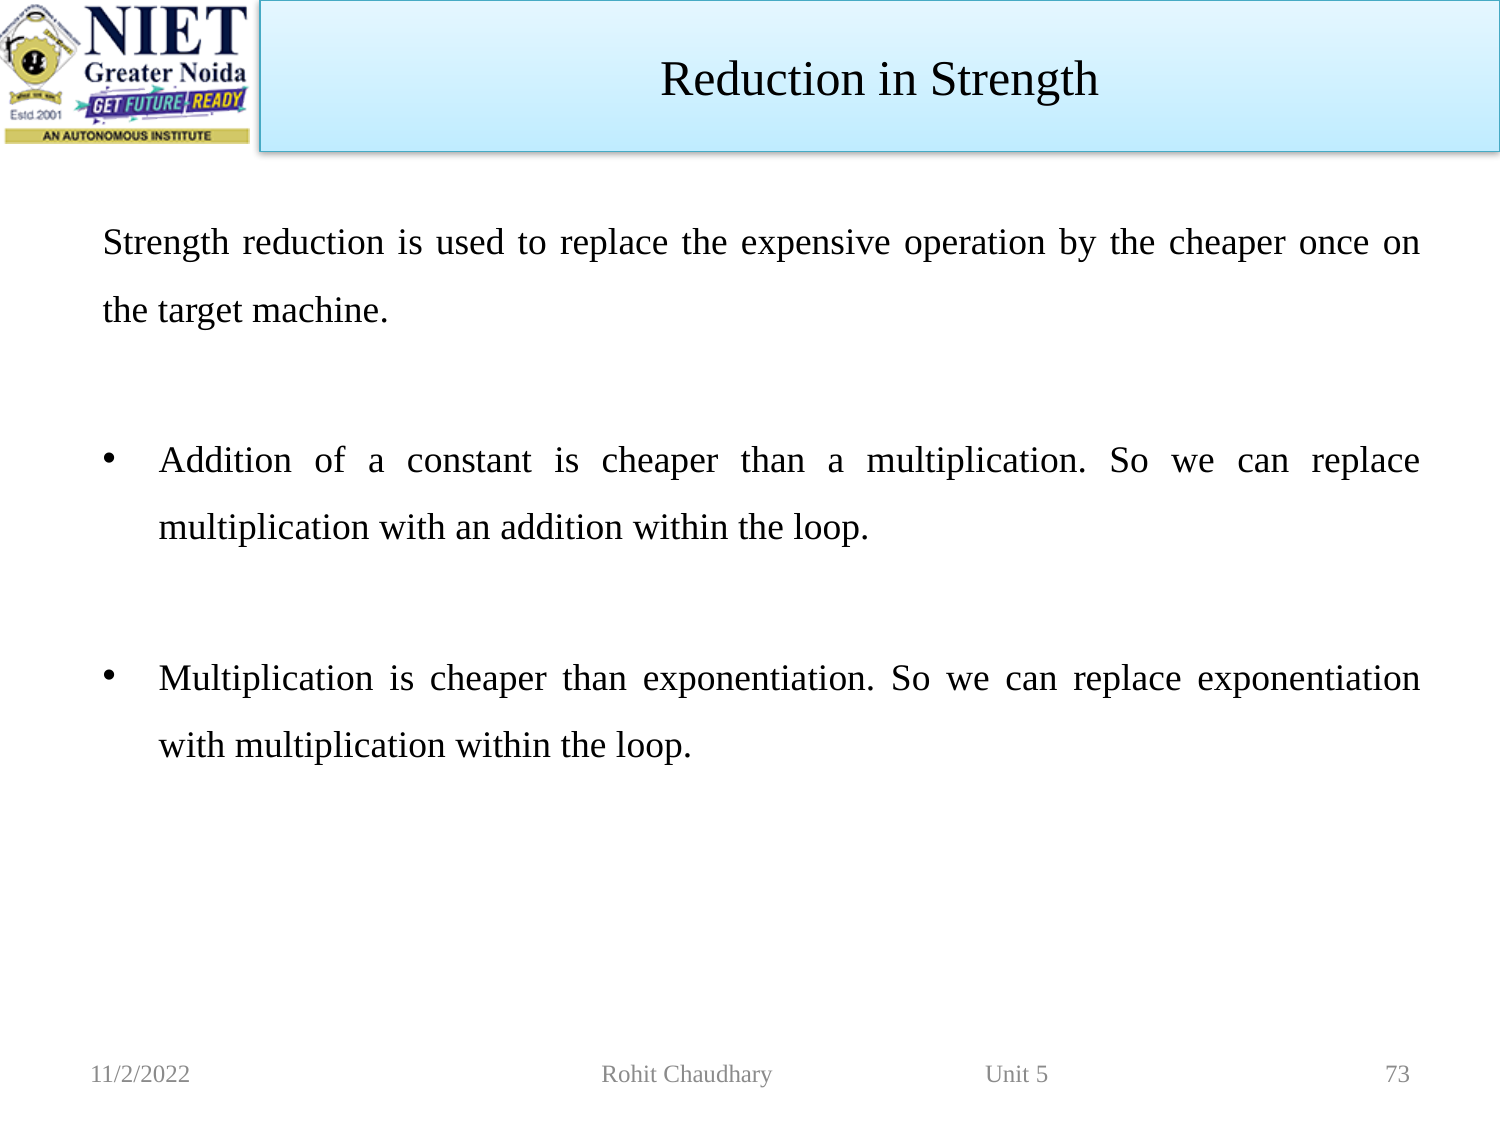

Reduction in Strength
Strength reduction is used to replace the expensive operation by the cheaper once on the target machine.

Addition of a constant is cheaper than a multiplication. So we can replace multiplication with an addition within the loop.

Multiplication is cheaper than exponentiation. So we can replace exponentiation with multiplication within the loop.

11/2/2022
Rohit Chaudhary                                  Unit 5
73